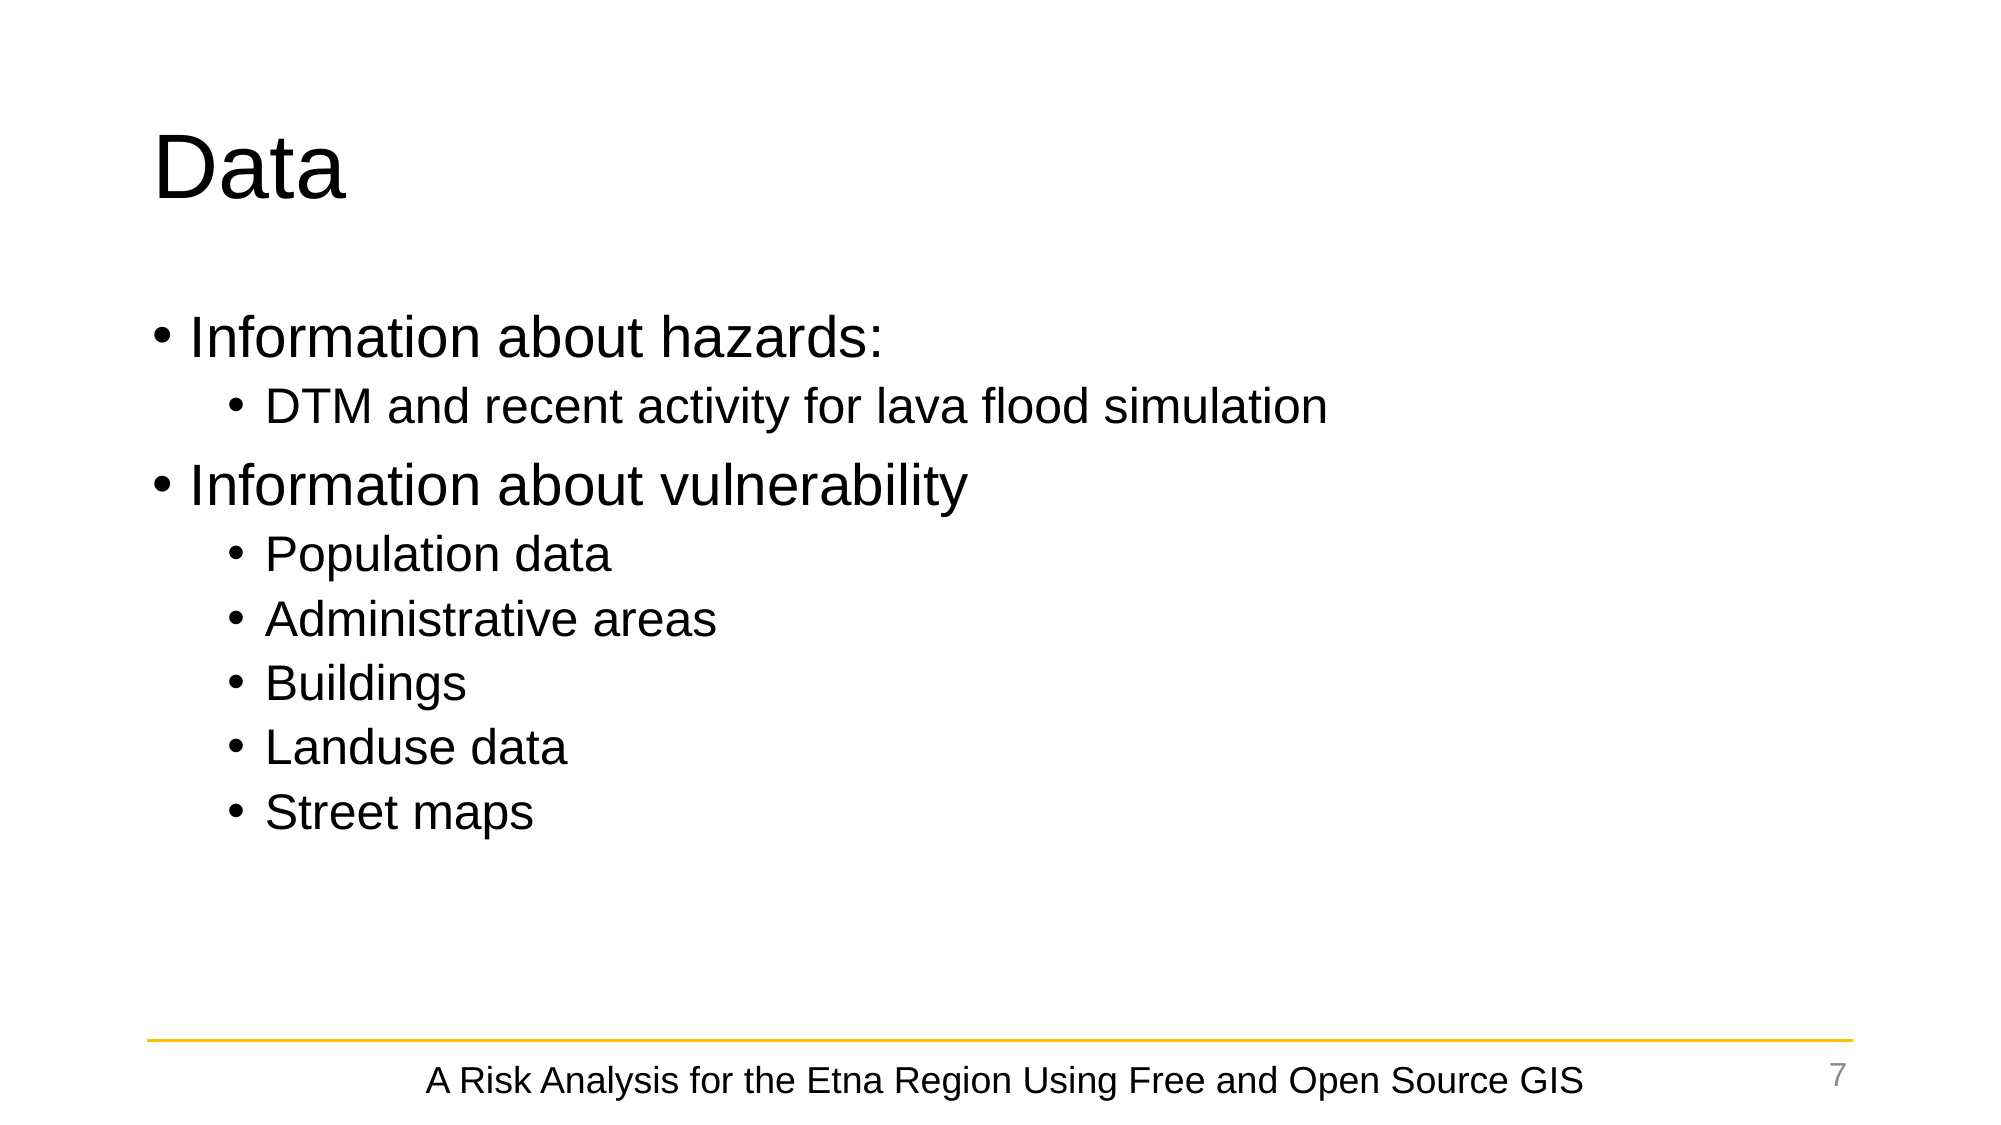

# Data
Information about hazards:
DTM and recent activity for lava flood simulation
Information about vulnerability
Population data
Administrative areas
Buildings
Landuse data
Street maps
7
 A Risk Analysis for the Etna Region Using Free and Open Source GIS